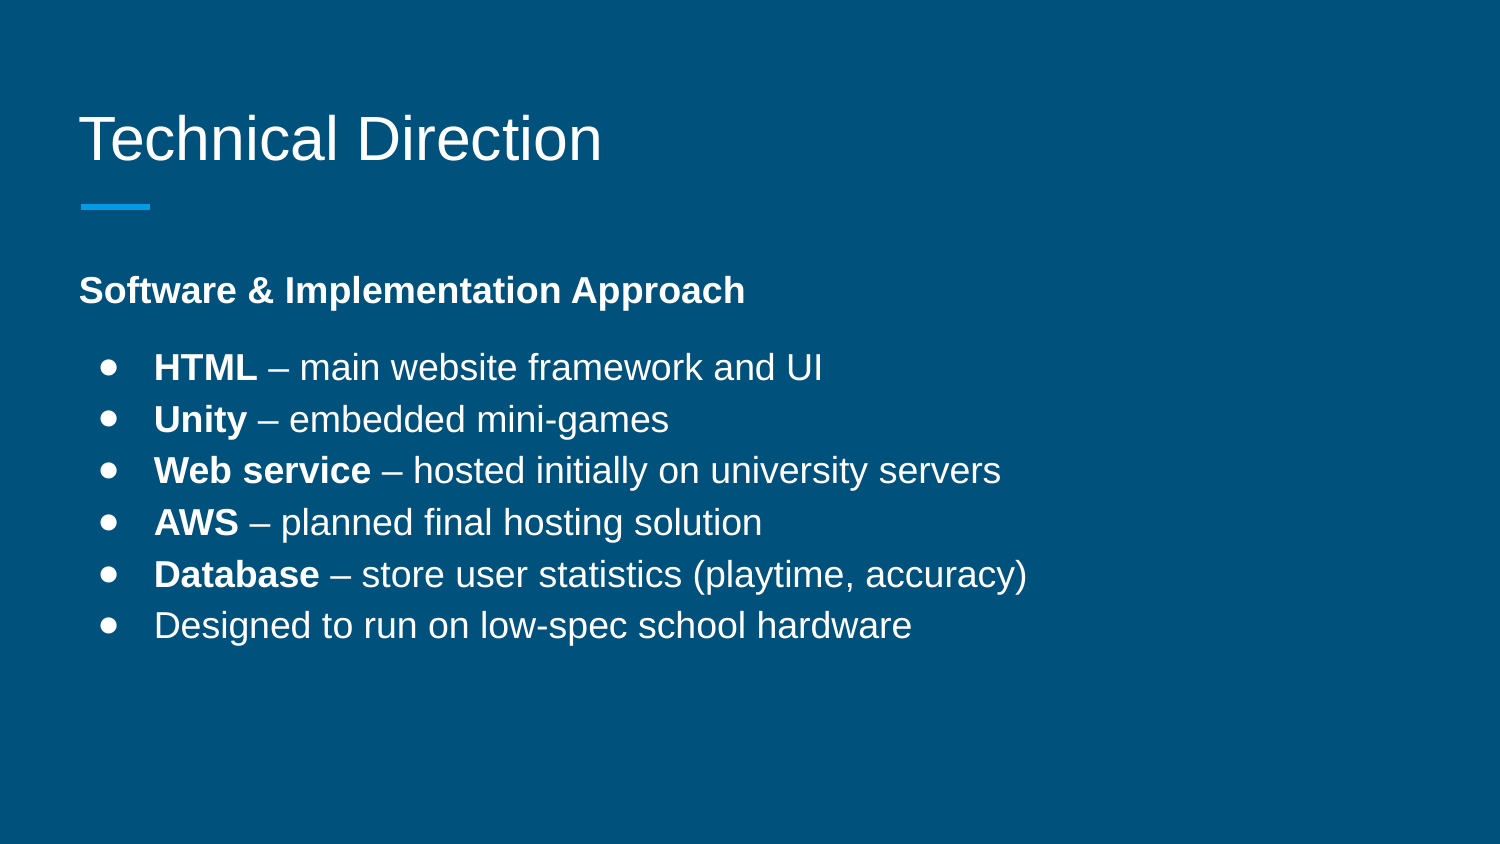

# Technical Direction
Software & Implementation Approach
HTML – main website framework and UI
Unity – embedded mini-games
Web service – hosted initially on university servers
AWS – planned final hosting solution
Database – store user statistics (playtime, accuracy)
Designed to run on low-spec school hardware